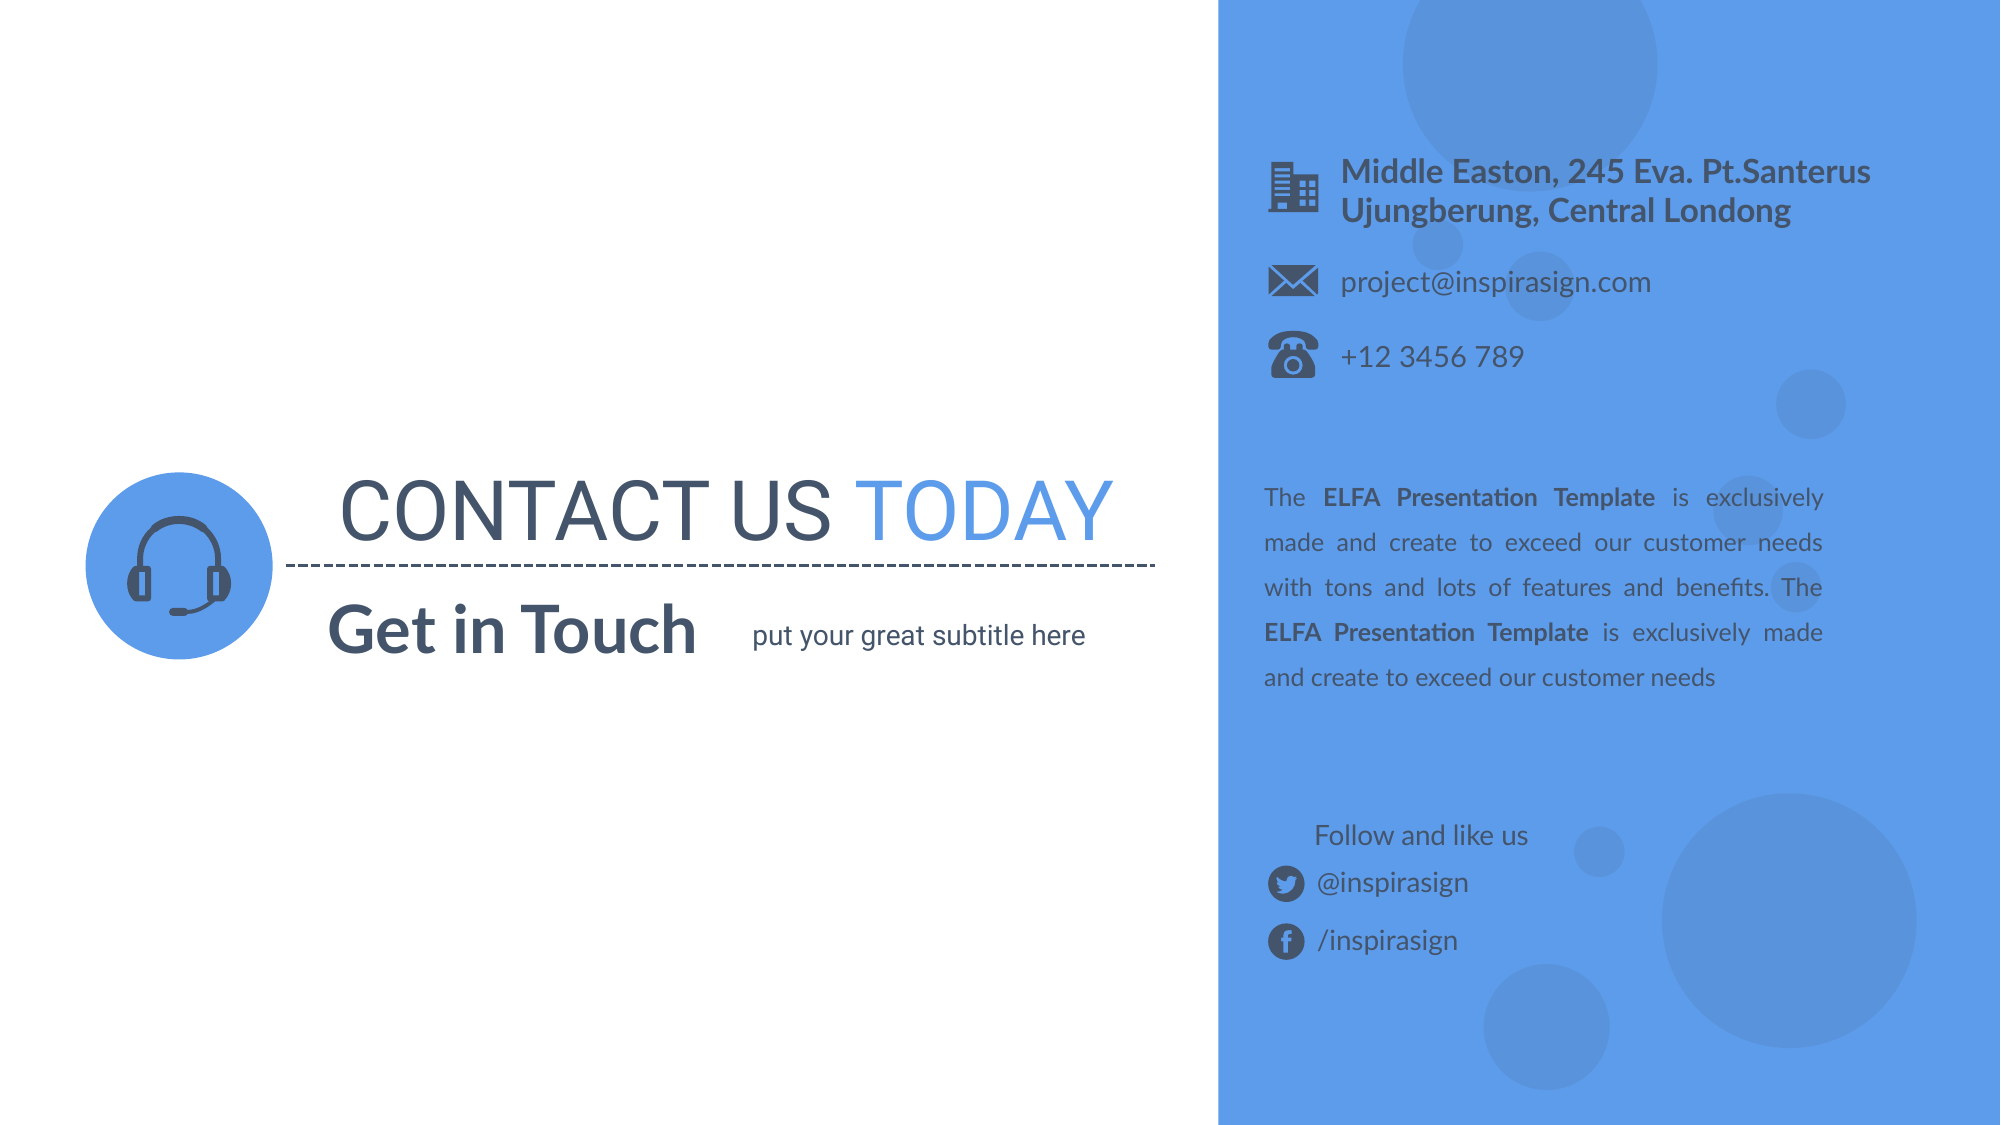

Middle Easton, 245 Eva. Pt.Santerus
Ujungberung, Central Londong

project@inspirasign.com

+12 3456 789

CONTACT US TODAY
The ELFA Presentation Template is exclusively made and create to exceed our customer needs with tons and lots of features and benefits. The ELFA Presentation Template is exclusively made and create to exceed our customer needs

Get in Touch
put your great subtitle here
Follow and like us
@inspirasign

/inspirasign